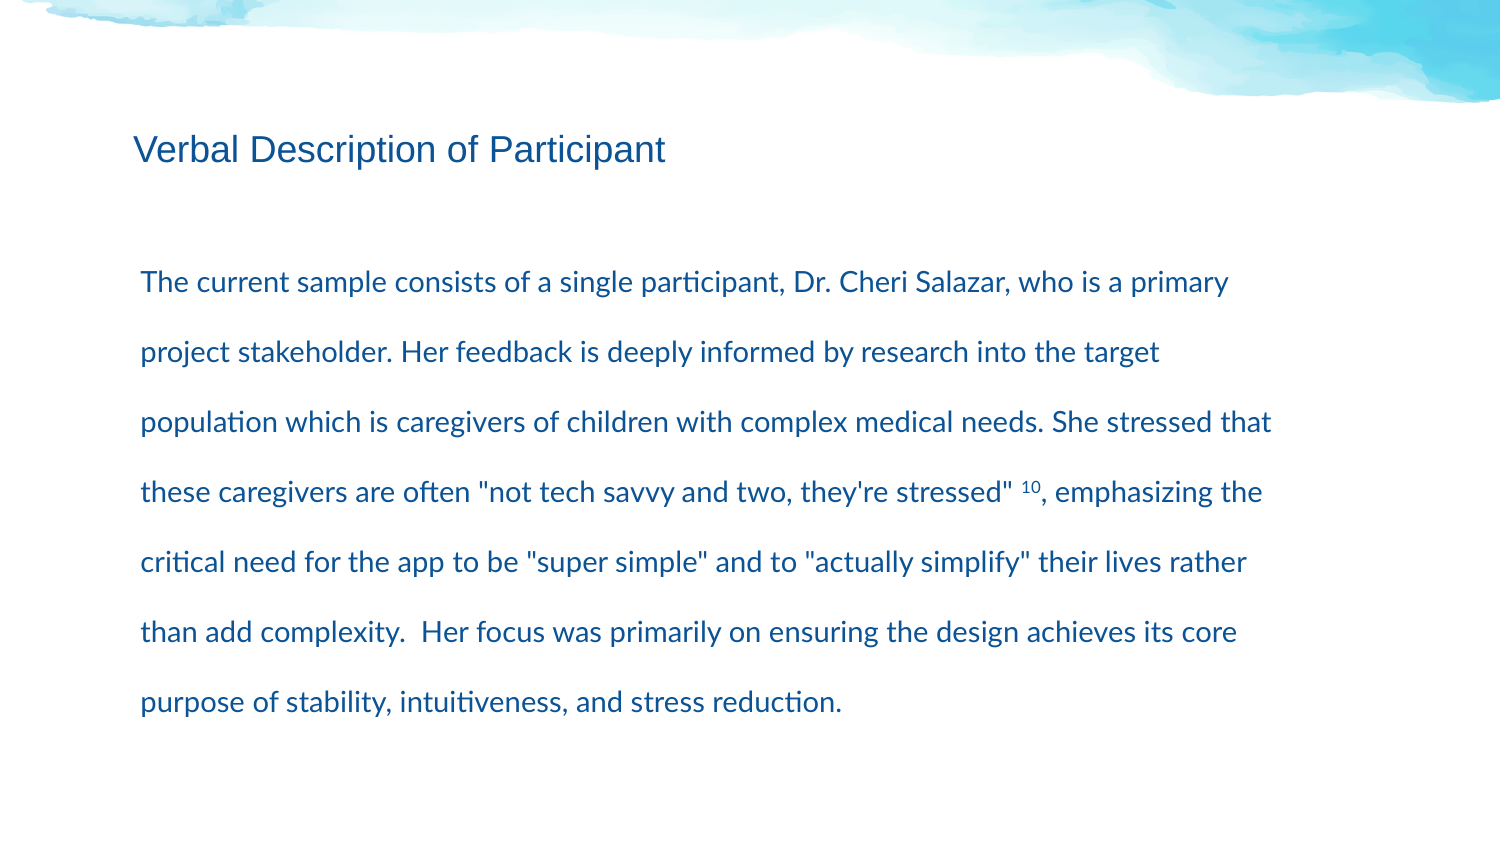

# Verbal Description of Participant
The current sample consists of a single participant, Dr. Cheri Salazar, who is a primary project stakeholder. Her feedback is deeply informed by research into the target population which is caregivers of children with complex medical needs. She stressed that these caregivers are often "not tech savvy and two, they're stressed" 10, emphasizing the critical need for the app to be "super simple" and to "actually simplify" their lives rather than add complexity.  Her focus was primarily on ensuring the design achieves its core purpose of stability, intuitiveness, and stress reduction.